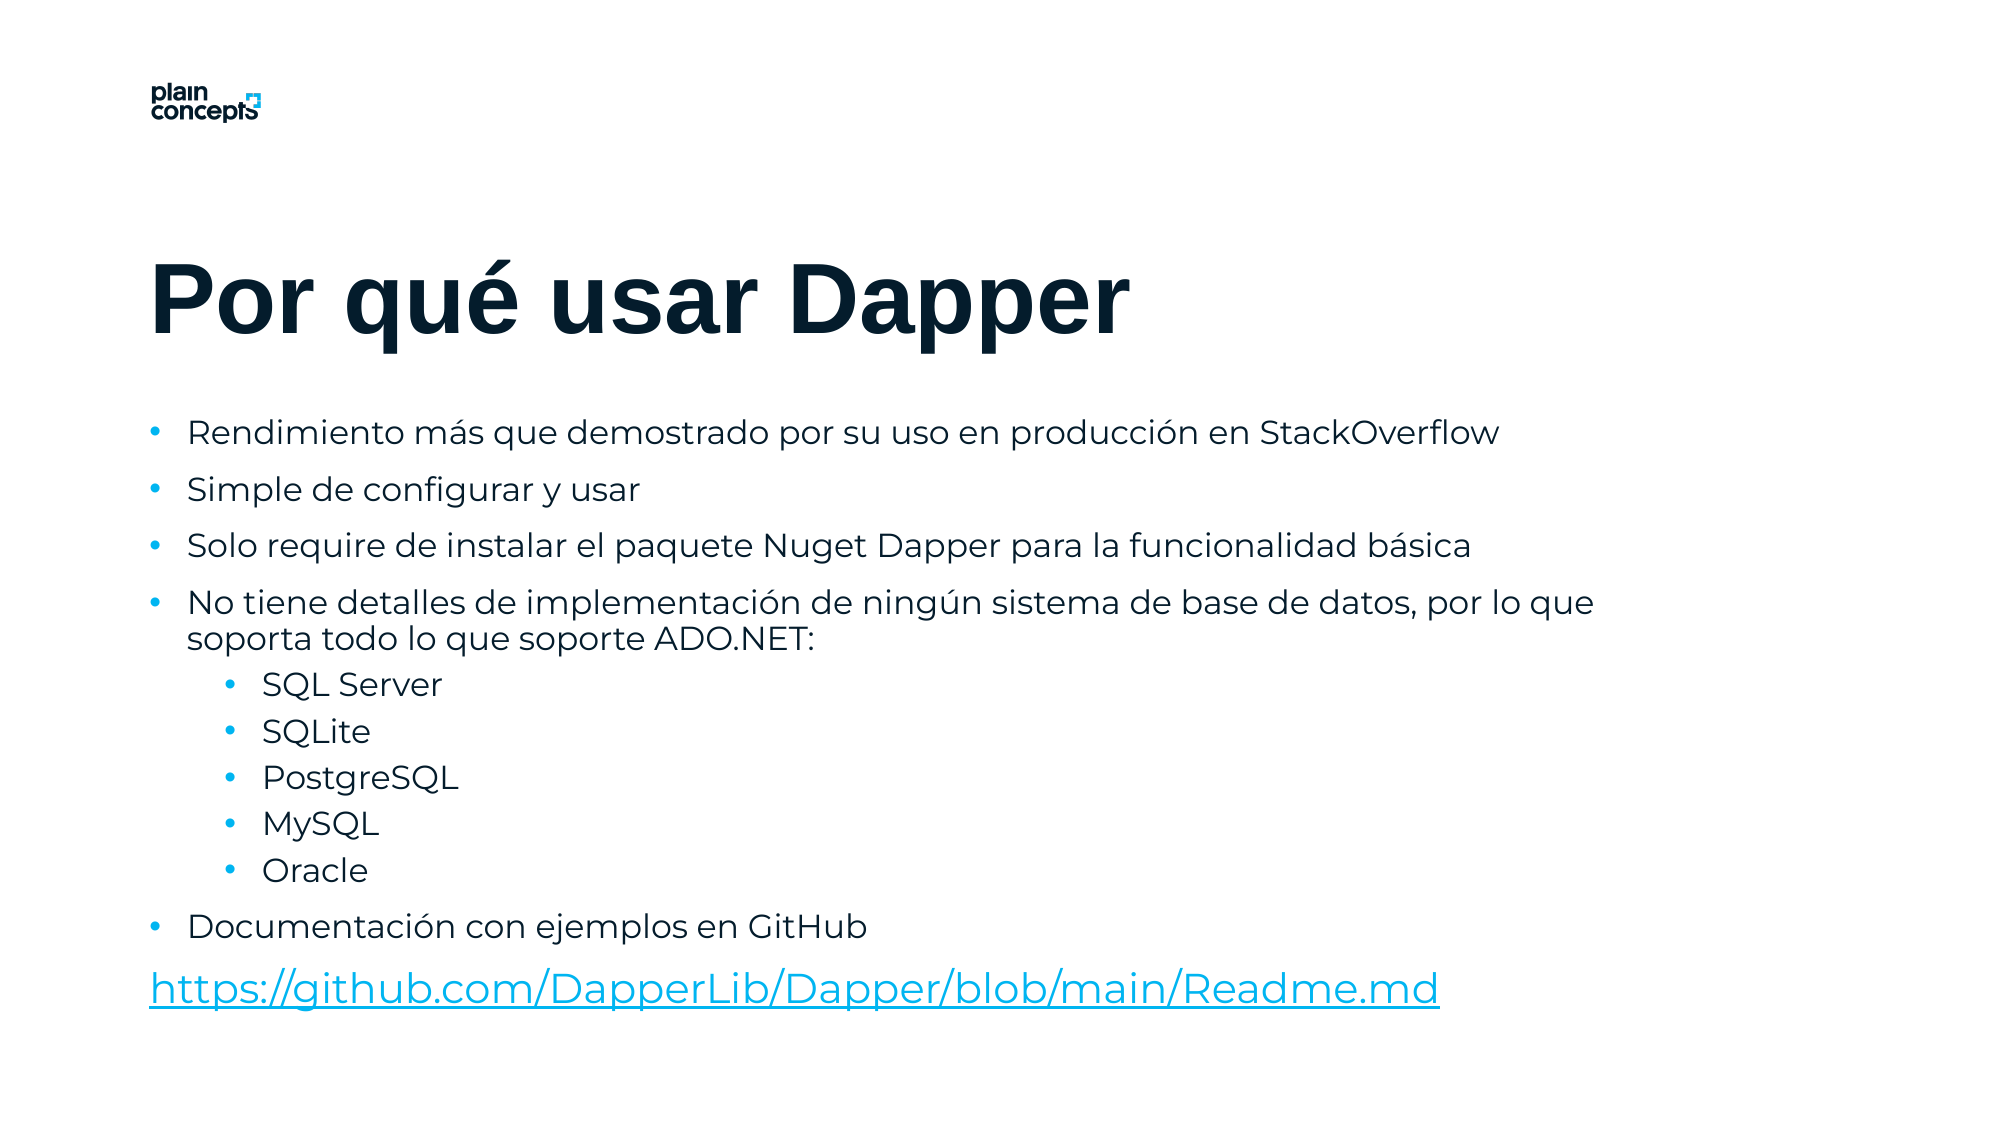

Por qué usar Dapper

Rendimiento más que demostrado por su uso en producción en StackOverflow
Simple de configurar y usar
Solo require de instalar el paquete Nuget Dapper para la funcionalidad básica
No tiene detalles de implementación de ningún sistema de base de datos, por lo que soporta todo lo que soporte ADO.NET:
SQL Server
SQLite
PostgreSQL
MySQL
Oracle
Documentación con ejemplos en GitHub
https://github.com/DapperLib/Dapper/blob/main/Readme.md